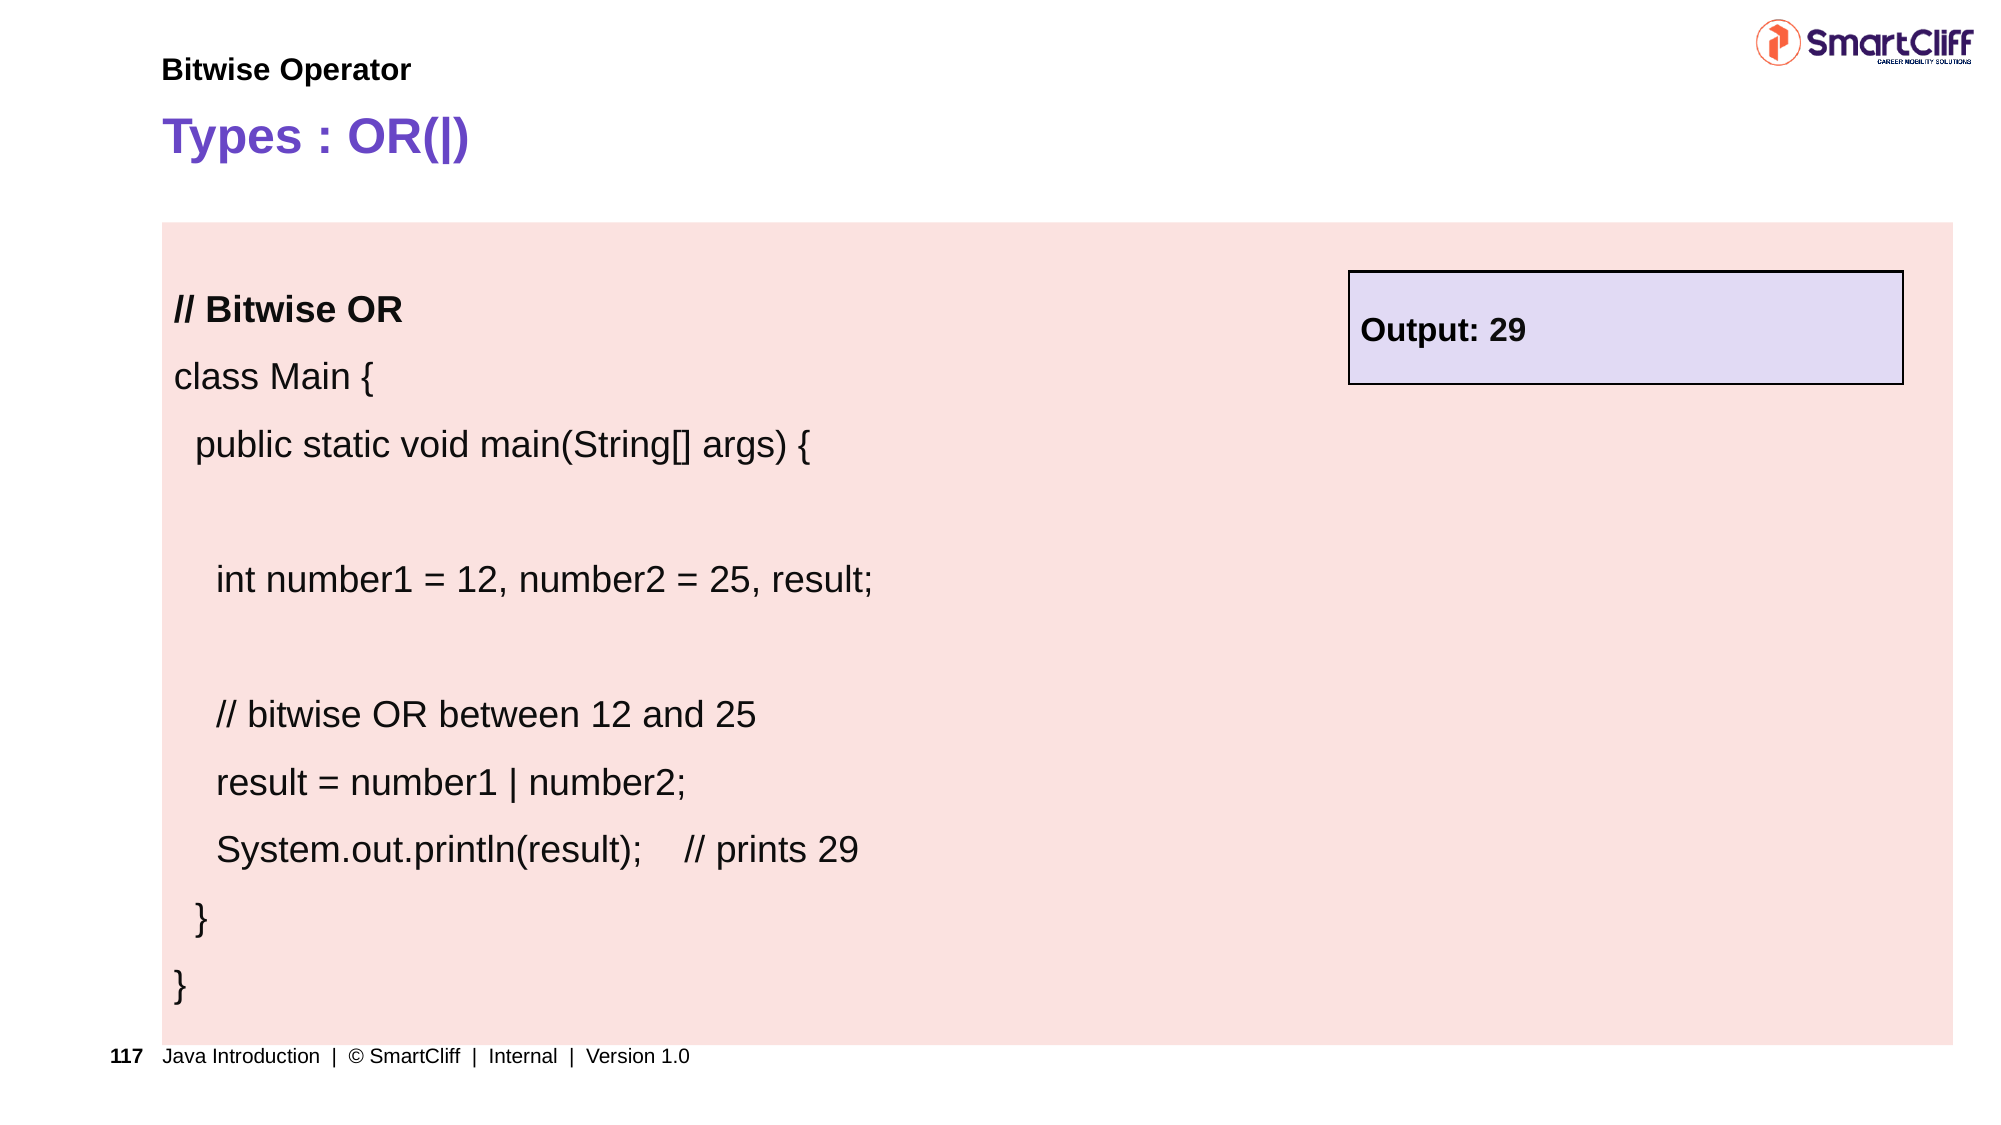

Bitwise Operator
# Types : OR(|)
// Bitwise OR
class Main {
  public static void main(String[] args) {

    int number1 = 12, number2 = 25, result;

    // bitwise OR between 12 and 25
    result = number1 | number2;
    System.out.println(result);    // prints 29
  }
}
Output: 29
Java Introduction  |  © SmartCliff  |  Internal  |  Version 1.0
117